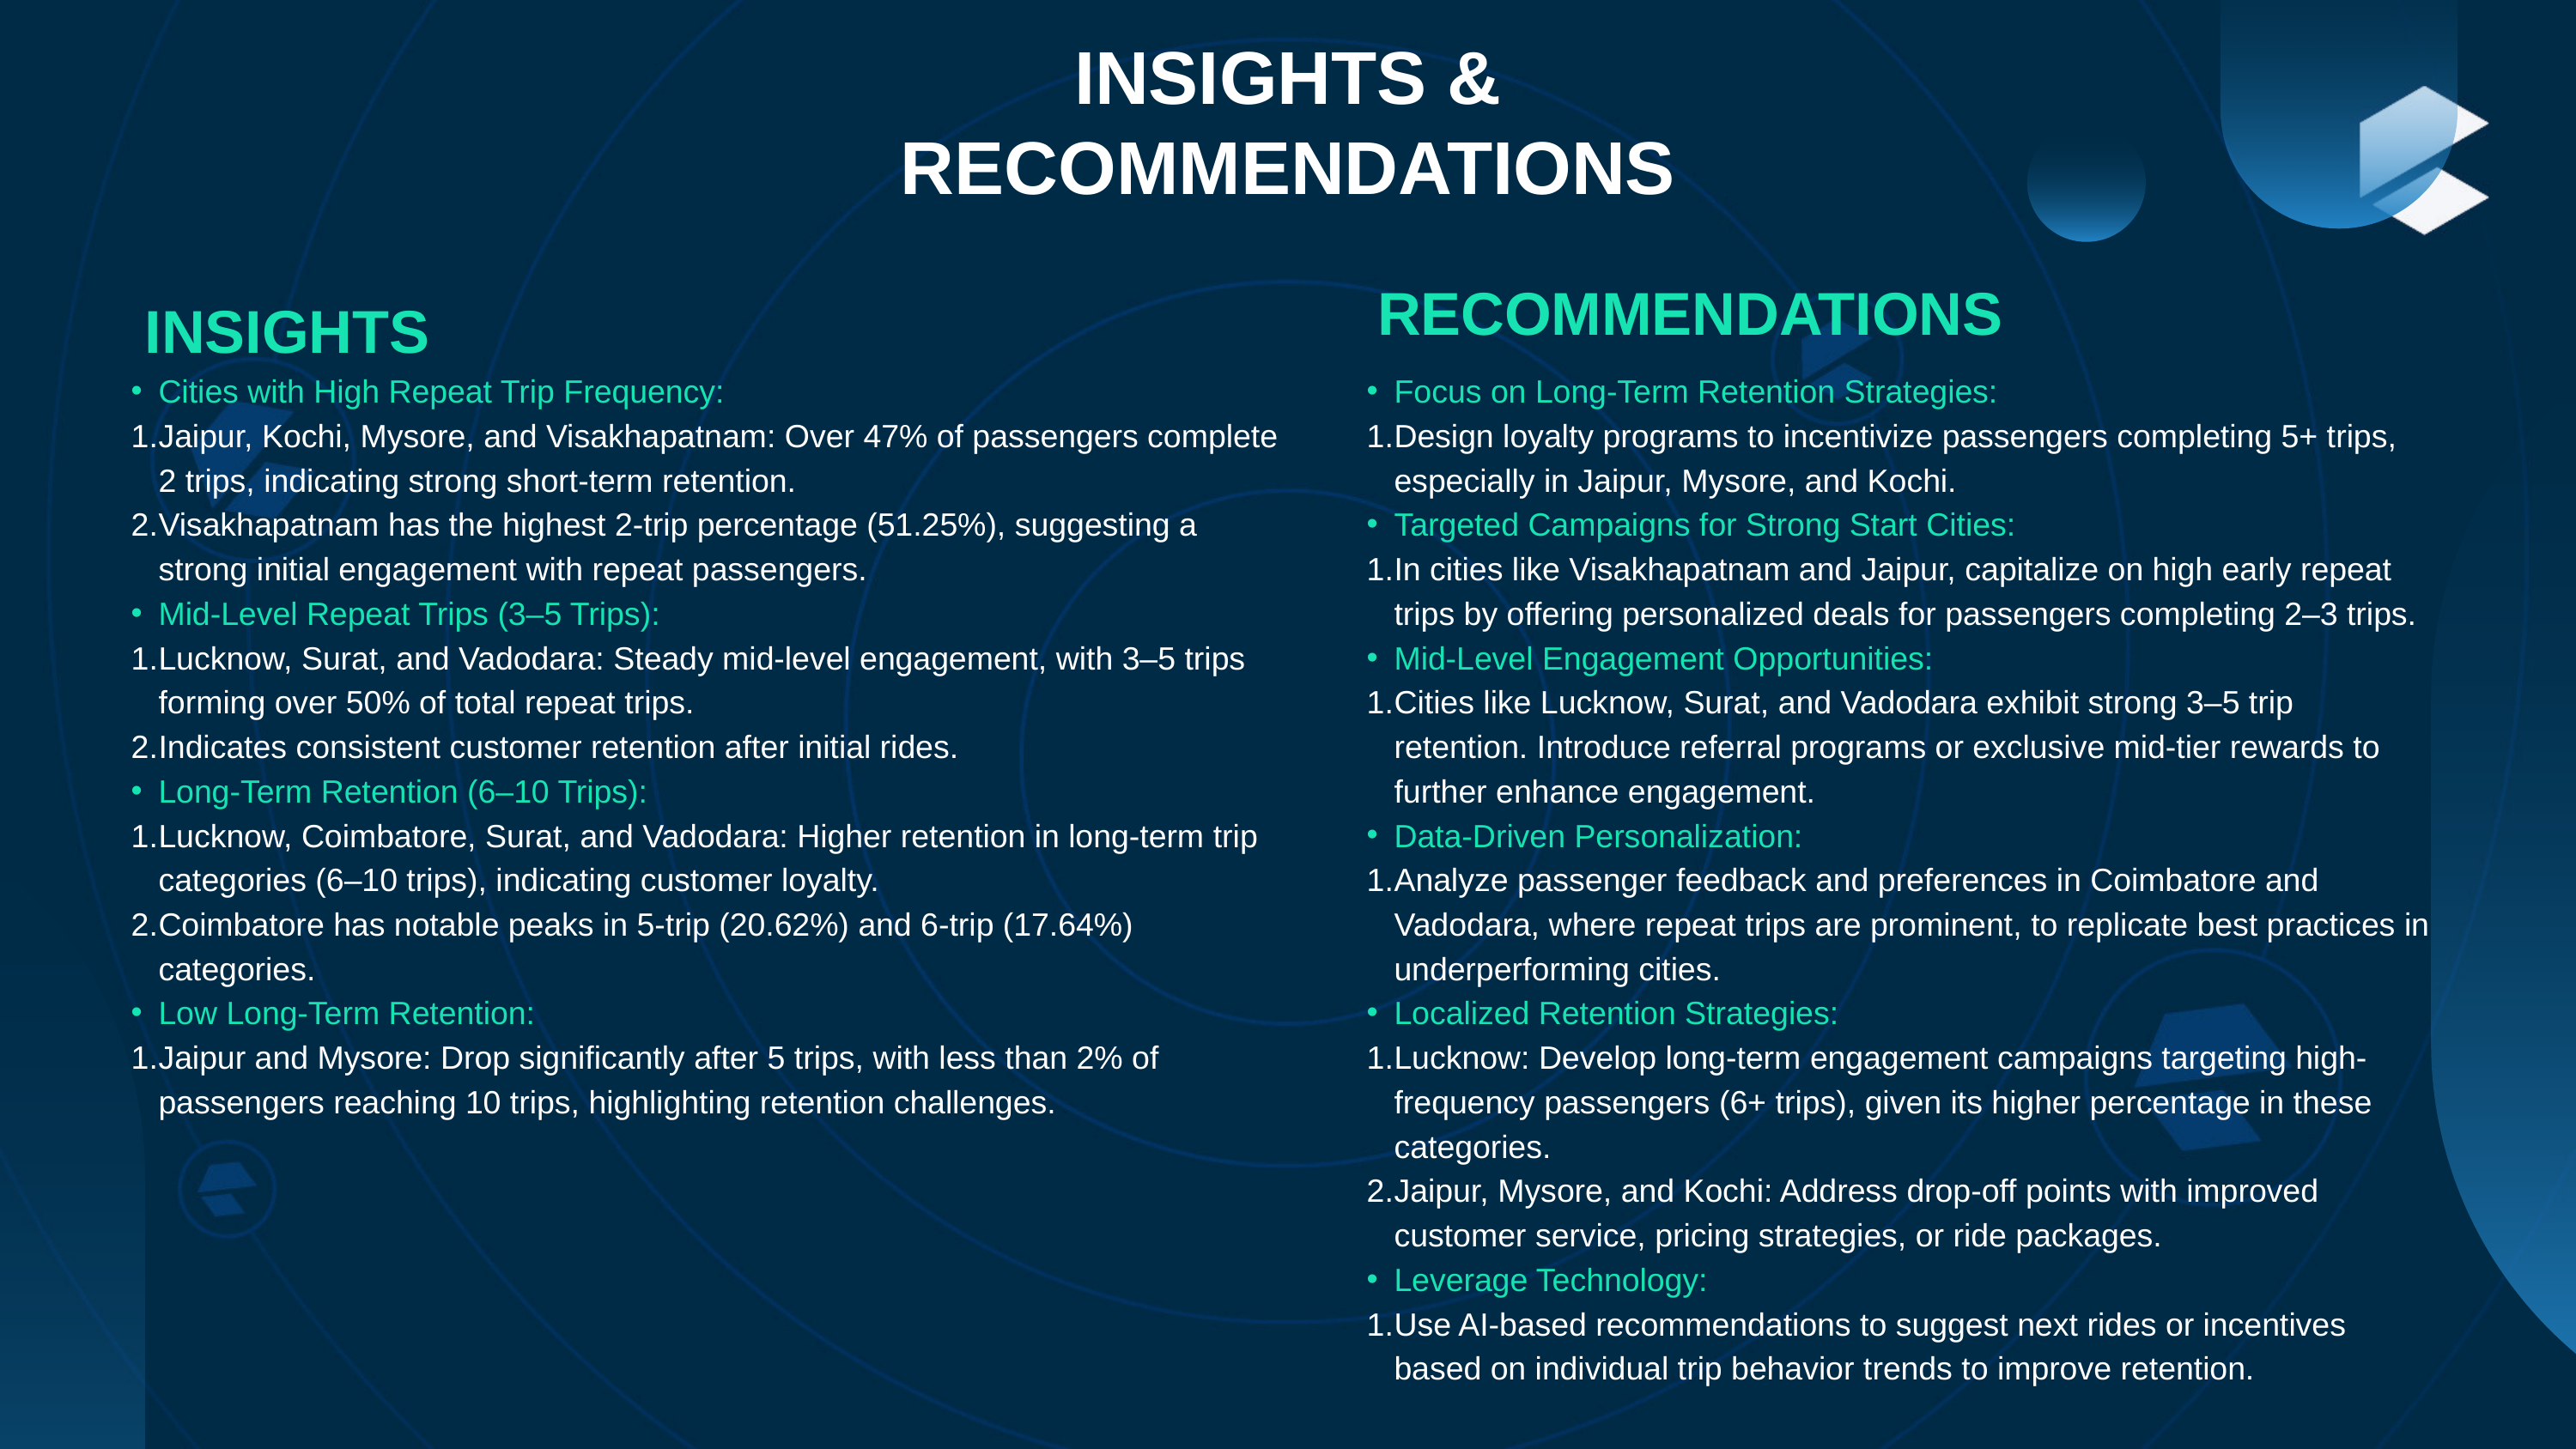

INSIGHTS & RECOMMENDATIONS

RECOMMENDATIONS
INSIGHTS

Cities with High Repeat Trip Frequency:
Jaipur, Kochi, Mysore, and Visakhapatnam: Over 47% of passengers complete 2 trips, indicating strong short-term retention.
Visakhapatnam has the highest 2-trip percentage (51.25%), suggesting a strong initial engagement with repeat passengers.
Mid-Level Repeat Trips (3–5 Trips):
Lucknow, Surat, and Vadodara: Steady mid-level engagement, with 3–5 trips forming over 50% of total repeat trips.
Indicates consistent customer retention after initial rides.
Long-Term Retention (6–10 Trips):
Lucknow, Coimbatore, Surat, and Vadodara: Higher retention in long-term trip categories (6–10 trips), indicating customer loyalty.
Coimbatore has notable peaks in 5-trip (20.62%) and 6-trip (17.64%) categories.
Low Long-Term Retention:
Jaipur and Mysore: Drop significantly after 5 trips, with less than 2% of passengers reaching 10 trips, highlighting retention challenges.

Focus on Long-Term Retention Strategies:
Design loyalty programs to incentivize passengers completing 5+ trips, especially in Jaipur, Mysore, and Kochi.
Targeted Campaigns for Strong Start Cities:
In cities like Visakhapatnam and Jaipur, capitalize on high early repeat trips by offering personalized deals for passengers completing 2–3 trips.
Mid-Level Engagement Opportunities:
Cities like Lucknow, Surat, and Vadodara exhibit strong 3–5 trip retention. Introduce referral programs or exclusive mid-tier rewards to further enhance engagement.
Data-Driven Personalization:
Analyze passenger feedback and preferences in Coimbatore and Vadodara, where repeat trips are prominent, to replicate best practices in underperforming cities.
Localized Retention Strategies:
Lucknow: Develop long-term engagement campaigns targeting high-frequency passengers (6+ trips), given its higher percentage in these categories.
Jaipur, Mysore, and Kochi: Address drop-off points with improved customer service, pricing strategies, or ride packages.
Leverage Technology:
Use AI-based recommendations to suggest next rides or incentives based on individual trip behavior trends to improve retention.